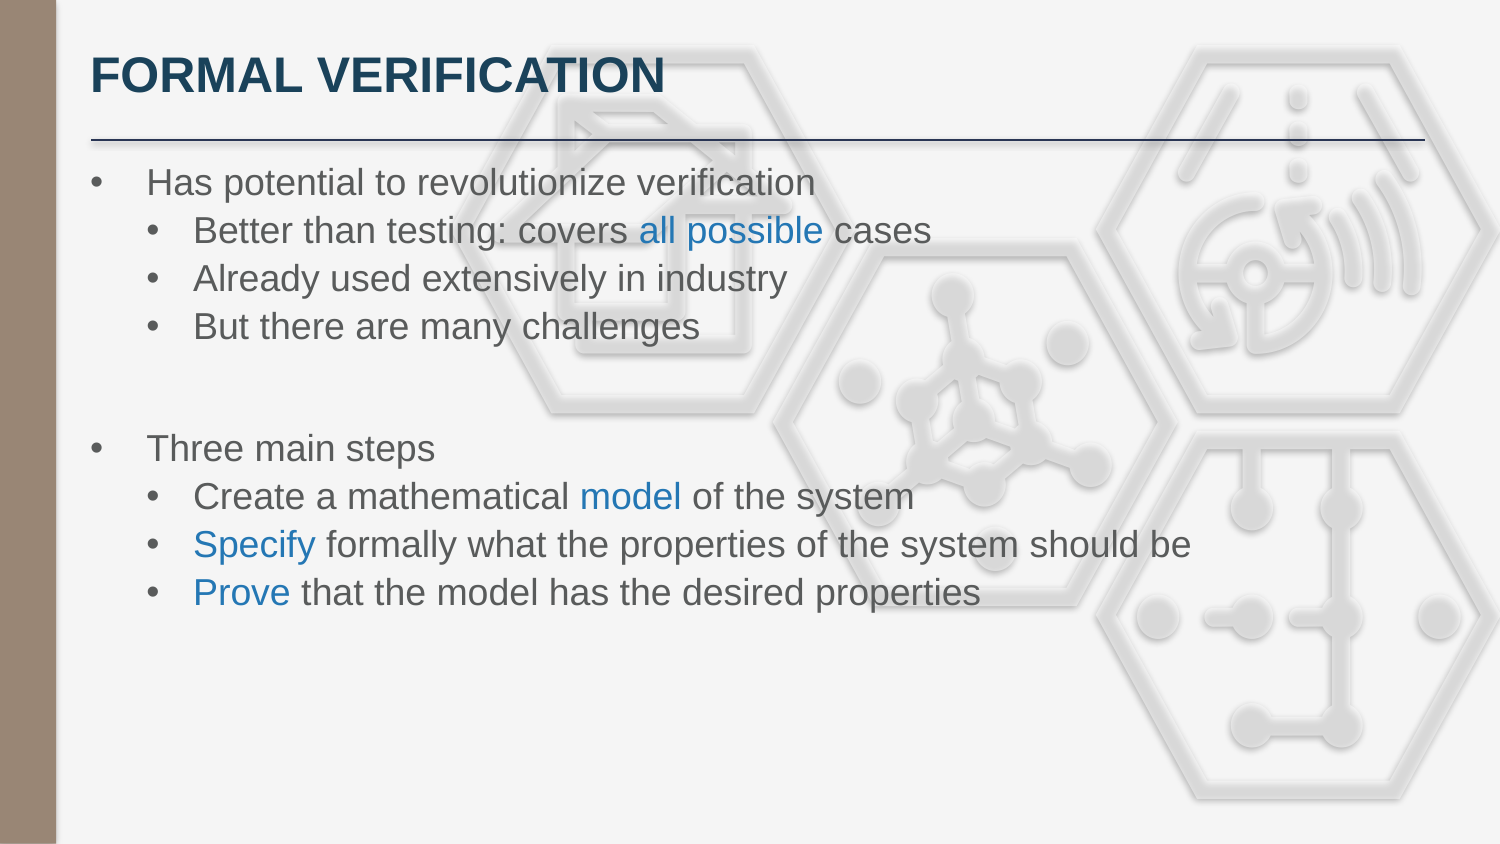

# Formal Verification
Has potential to revolutionize verification
Better than testing: covers all possible cases
Already used extensively in industry
But there are many challenges

Three main steps
Create a mathematical model of the system
Specify formally what the properties of the system should be
Prove that the model has the desired properties